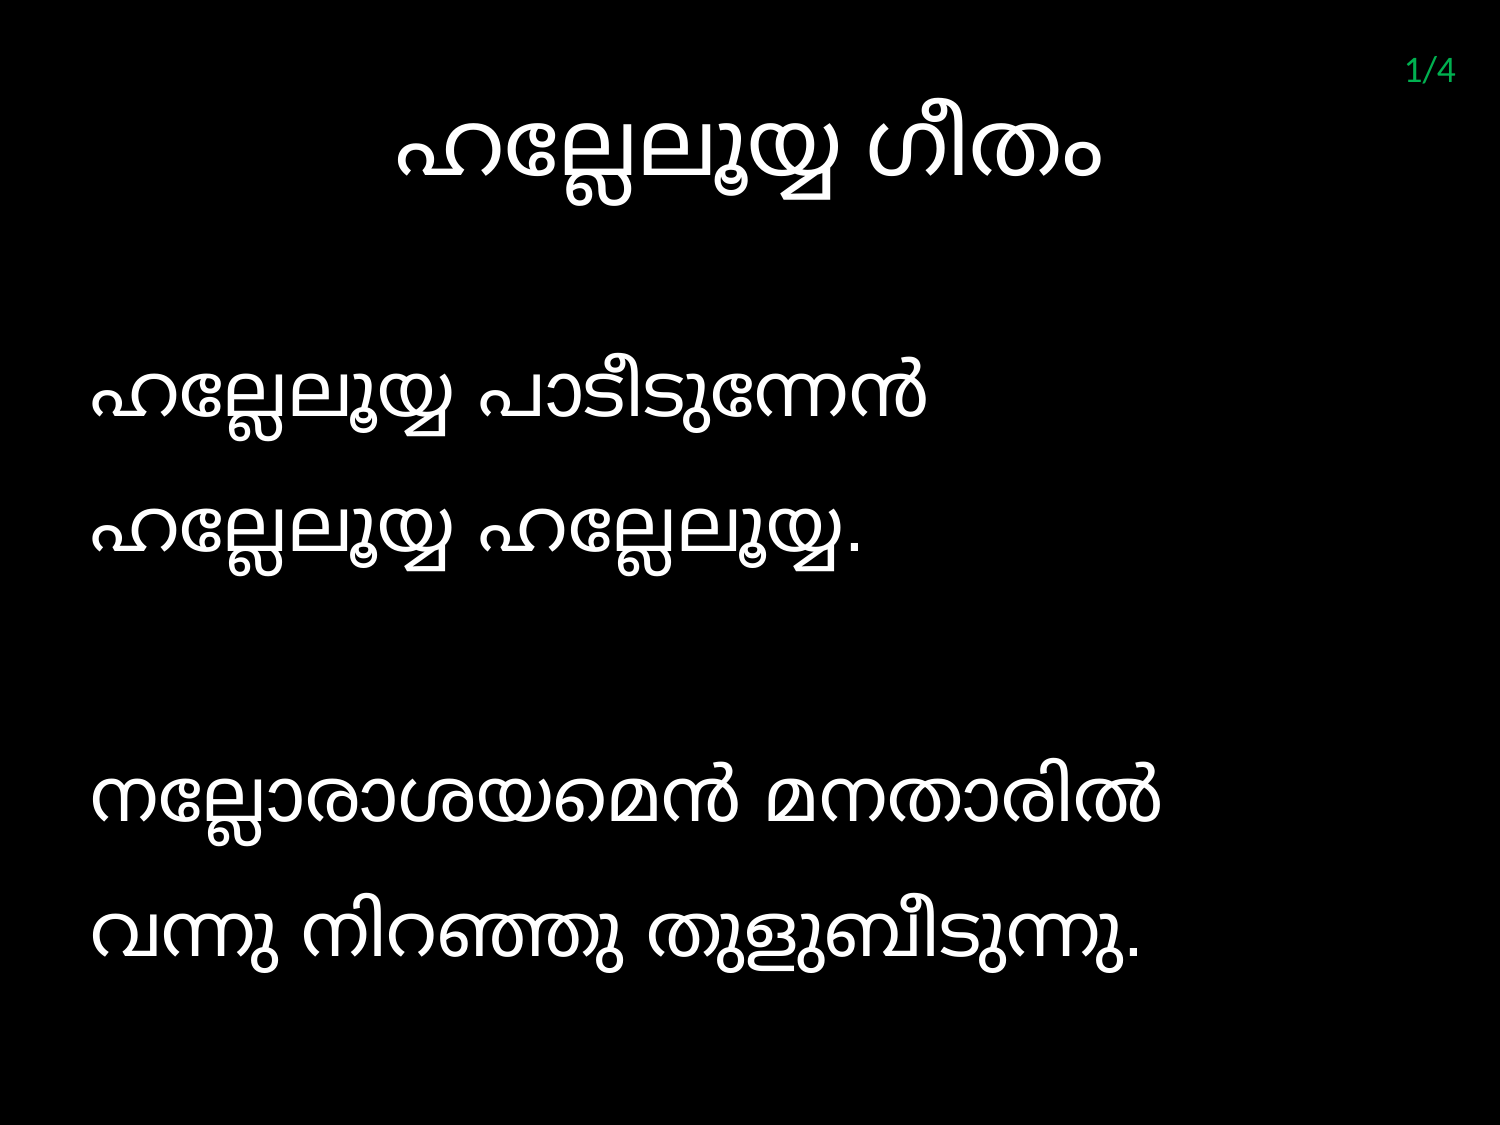

1/4
# ഹല്ലേലൂയ്യ ഗീതം
ഹല്ലേലൂയ്യ പാടീടുന്നേന്‍
ഹല്ലേലൂയ്യ ഹല്ലേലൂയ്യ.

നല്ലോരാശയമെന്‍ മനതാരില്‍
വന്നു നിറഞ്ഞു തുളുബീടുന്നു.